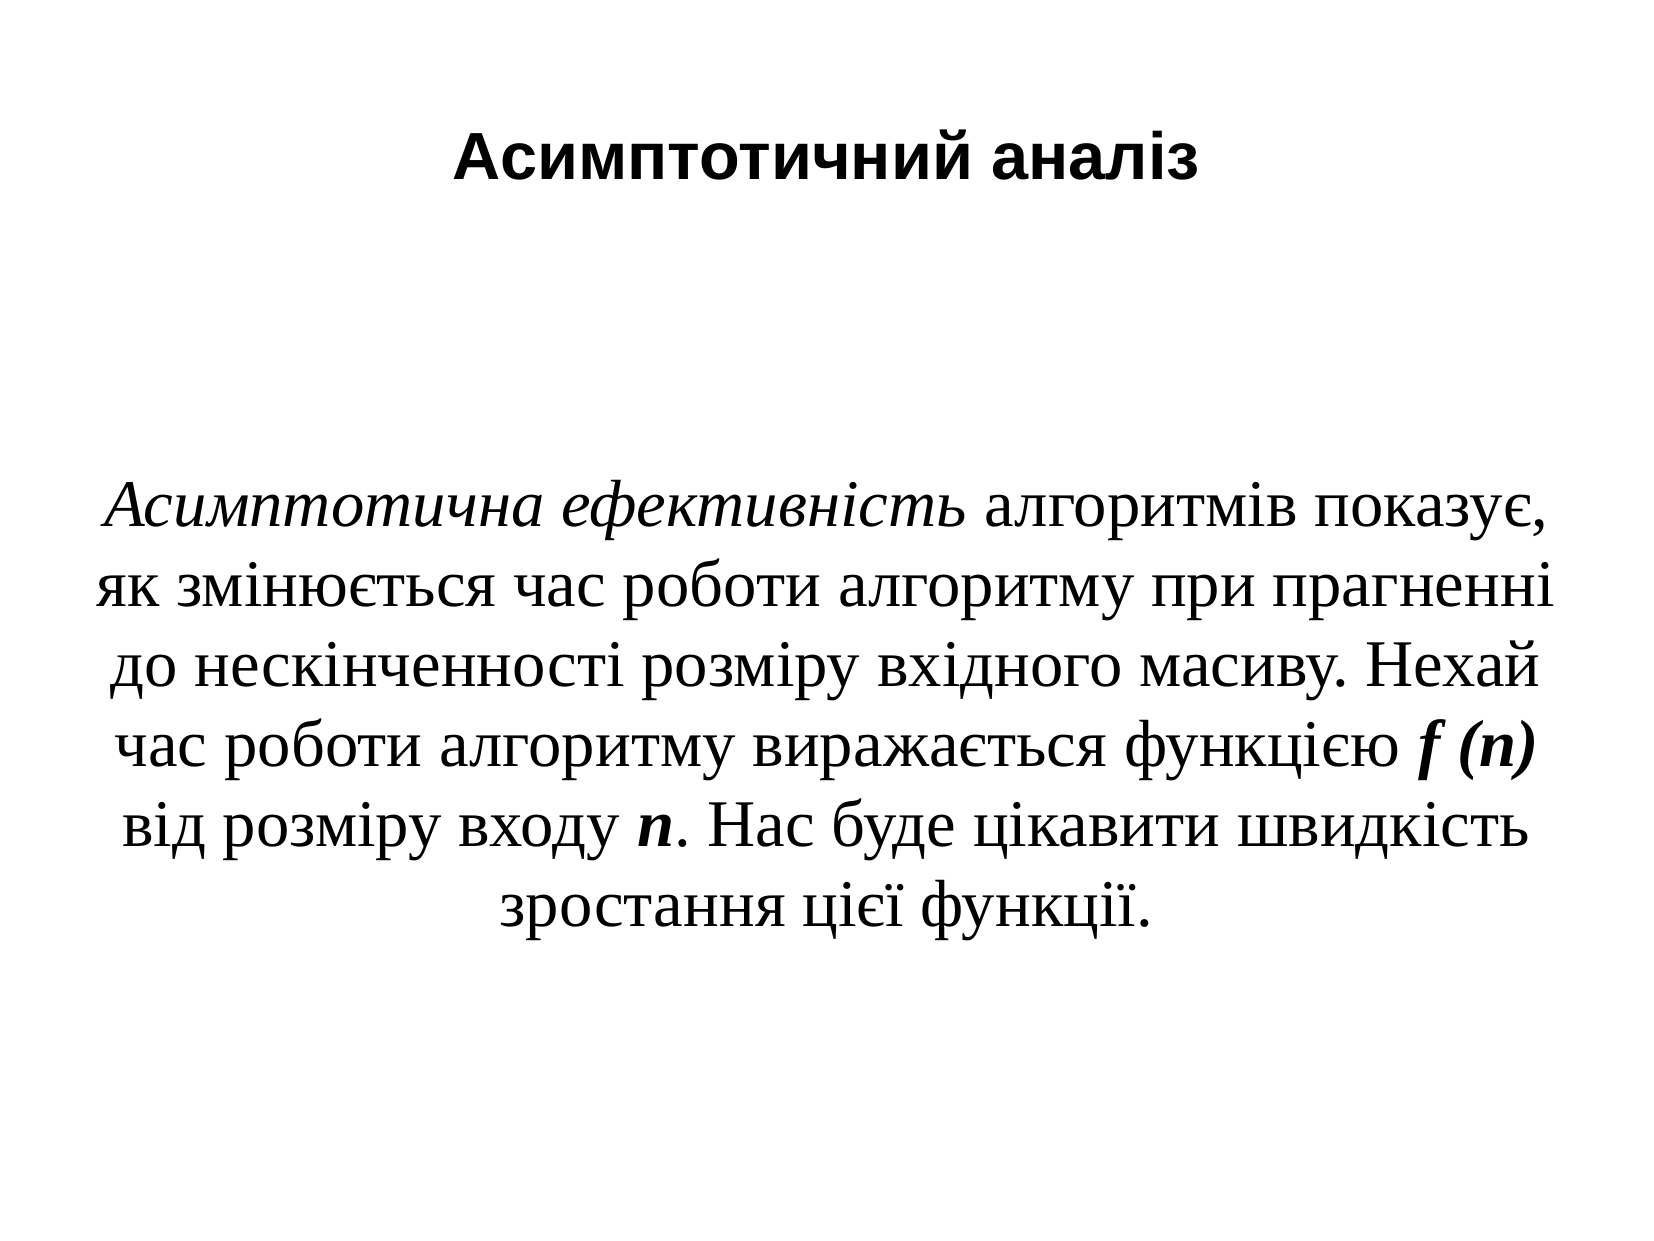

Асимптотичний аналіз
Асимптотична ефективність алгоритмів показує, як змінюється час роботи алгоритму при прагненні до нескінченності розміру вхідного масиву. Нехай час роботи алгоритму виражається функцією f (n) від розміру входу n. Нас буде цікавити швидкість зростання цієї функції.